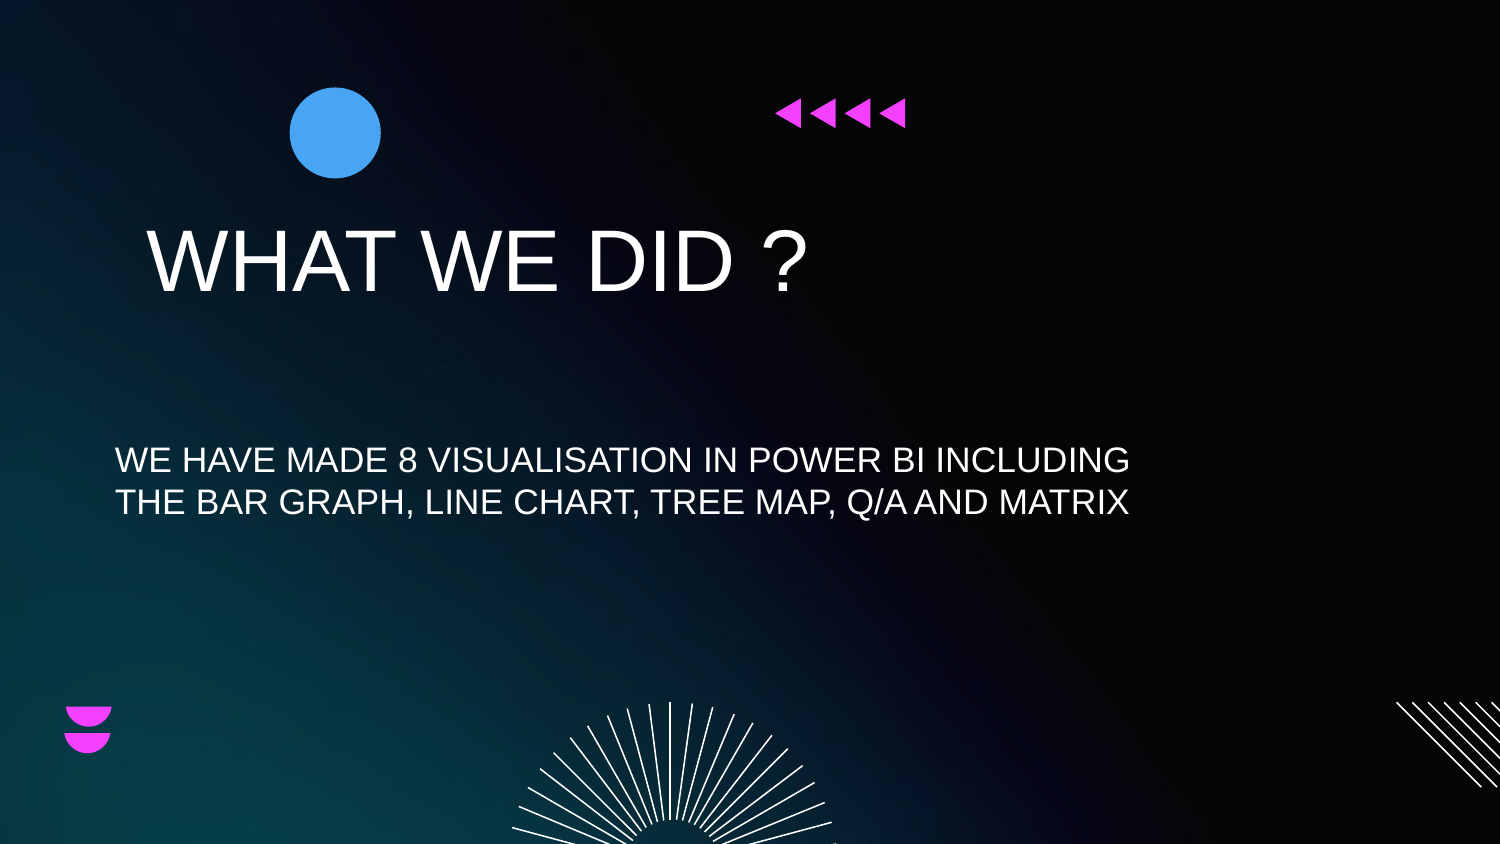

# WHAT WE DID ?
WE HAVE MADE 8 VISUALISATION IN POWER BI INCLUDING
THE BAR GRAPH, LINE CHART, TREE MAP, Q/A AND MATRIX